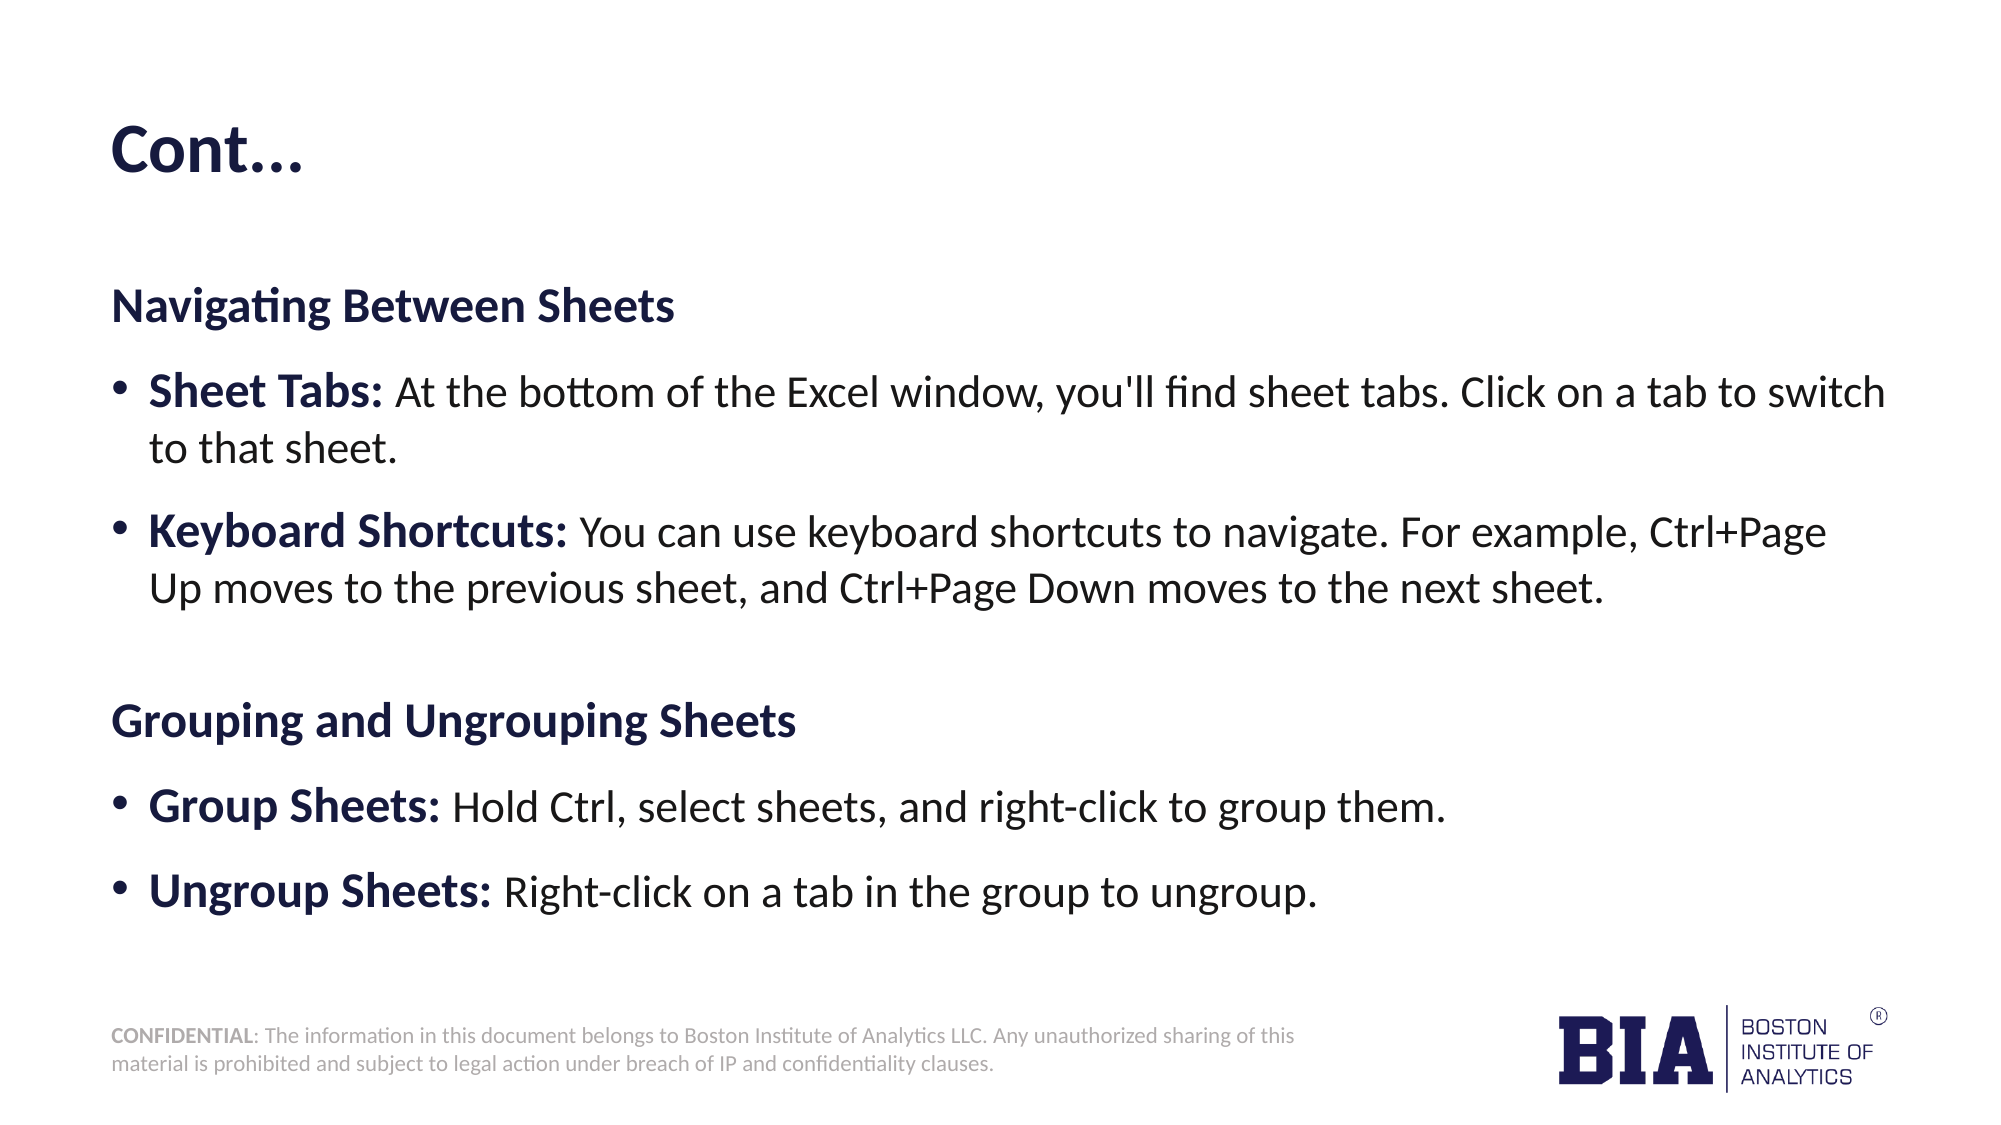

# Cont...
Navigating Between Sheets
Sheet Tabs: At the bottom of the Excel window, you'll find sheet tabs. Click on a tab to switch to that sheet.
Keyboard Shortcuts: You can use keyboard shortcuts to navigate. For example, Ctrl+Page Up moves to the previous sheet, and Ctrl+Page Down moves to the next sheet.

Grouping and Ungrouping Sheets
Group Sheets: Hold Ctrl, select sheets, and right-click to group them.
Ungroup Sheets: Right-click on a tab in the group to ungroup.